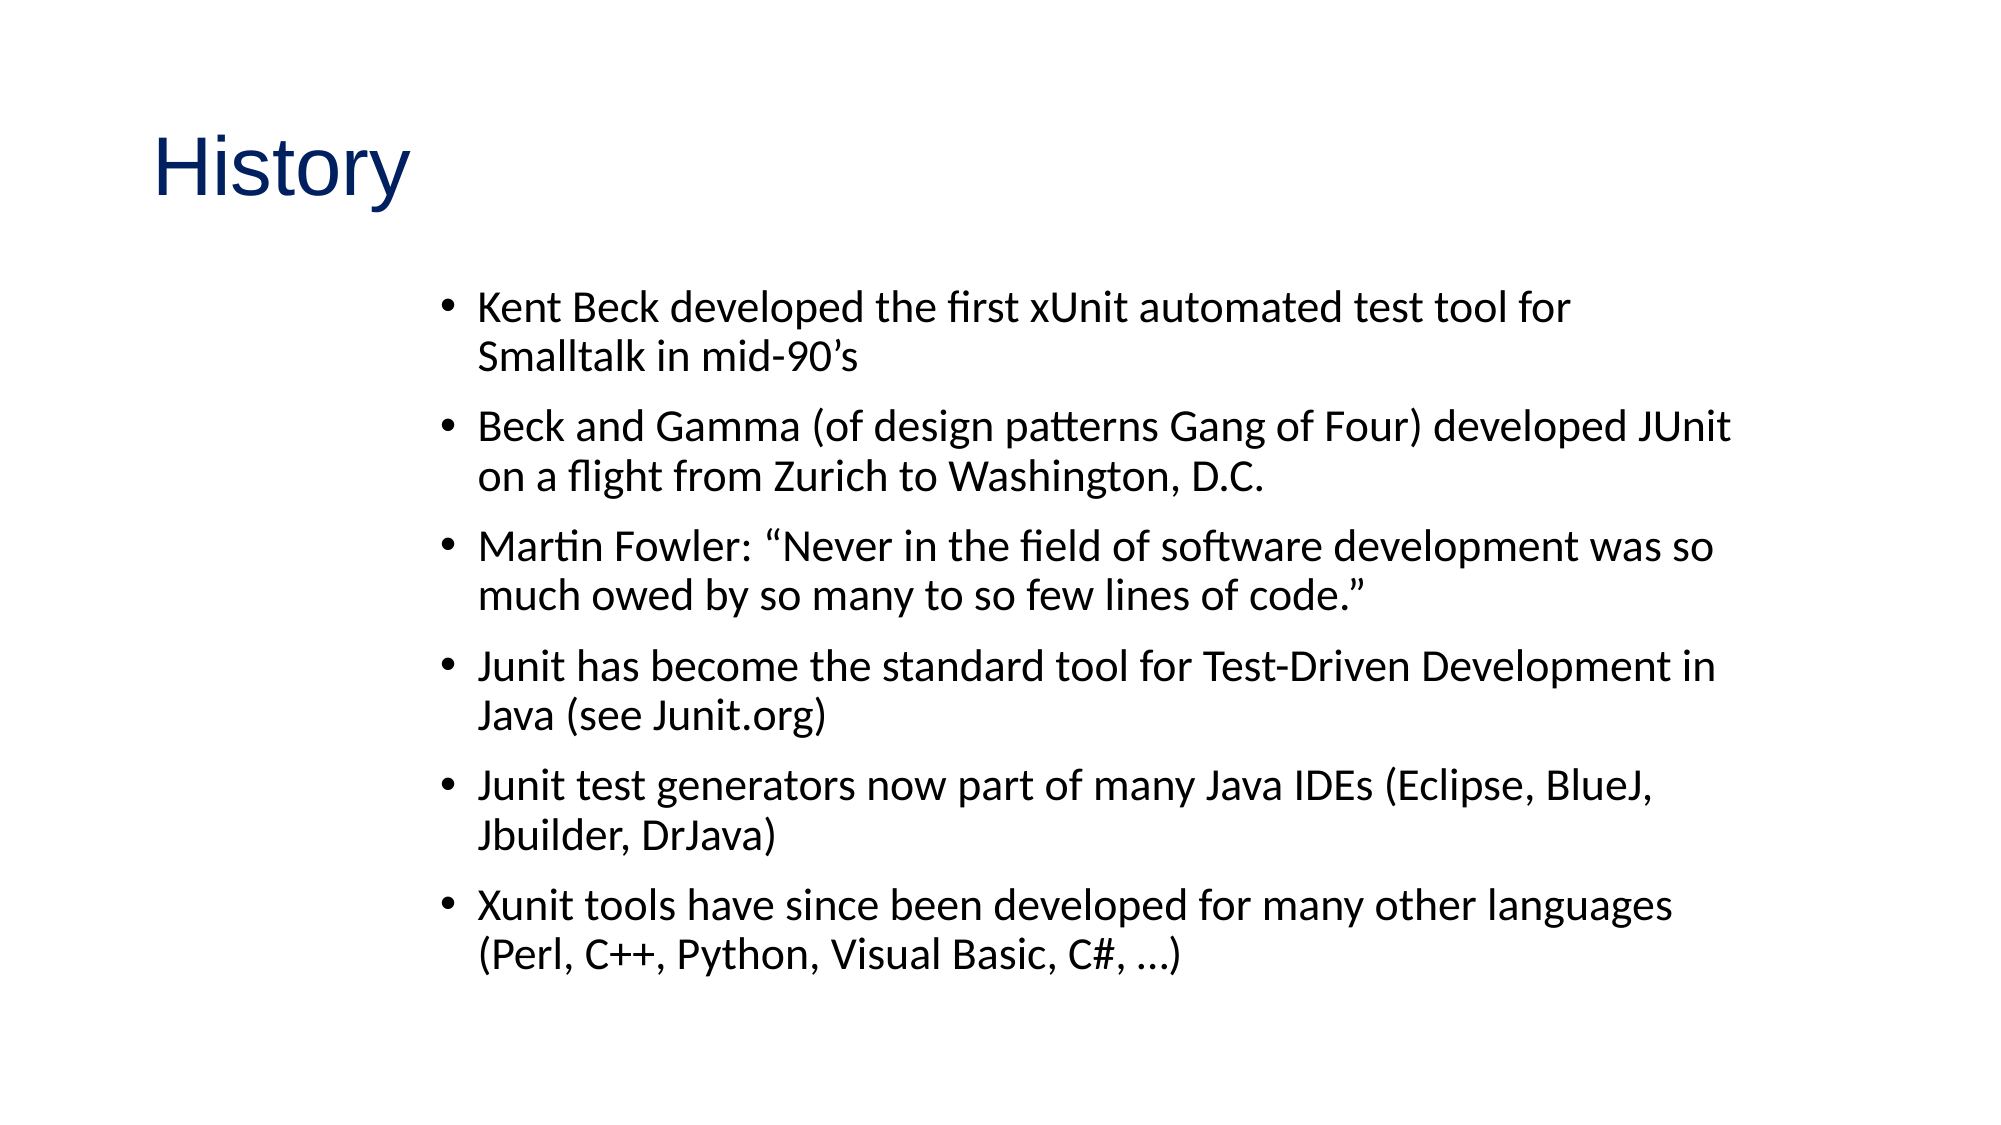

# History
Kent Beck developed the first xUnit automated test tool for Smalltalk in mid-90’s
Beck and Gamma (of design patterns Gang of Four) developed JUnit on a flight from Zurich to Washington, D.C.
Martin Fowler: “Never in the field of software development was so much owed by so many to so few lines of code.”
Junit has become the standard tool for Test-Driven Development in Java (see Junit.org)
Junit test generators now part of many Java IDEs (Eclipse, BlueJ, Jbuilder, DrJava)
Xunit tools have since been developed for many other languages (Perl, C++, Python, Visual Basic, C#, …)